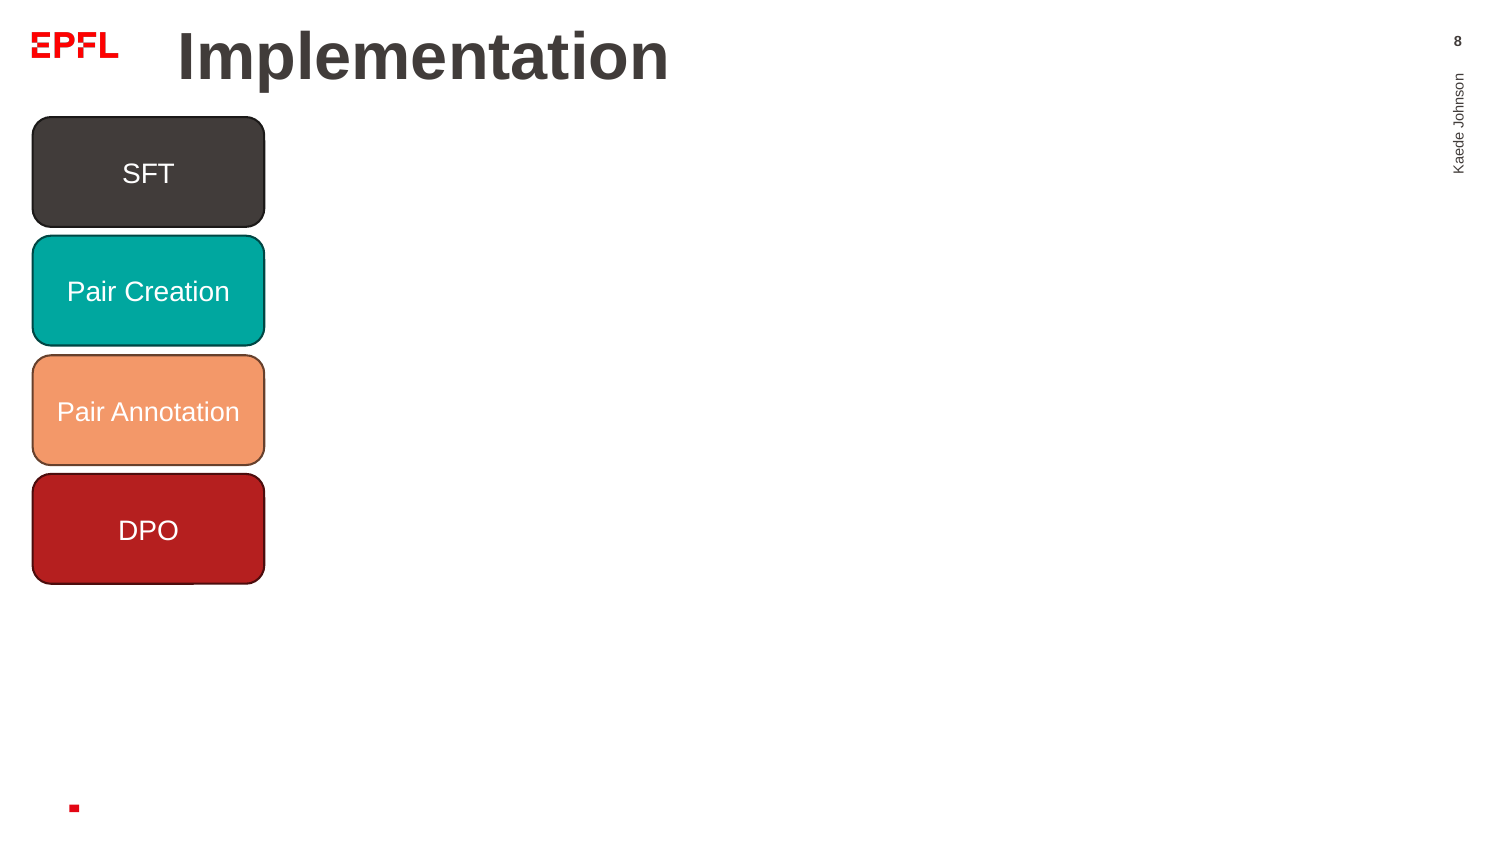

# Implementation
8
SFT
Pair Creation
Kaede Johnson
Pair Annotation
DPO